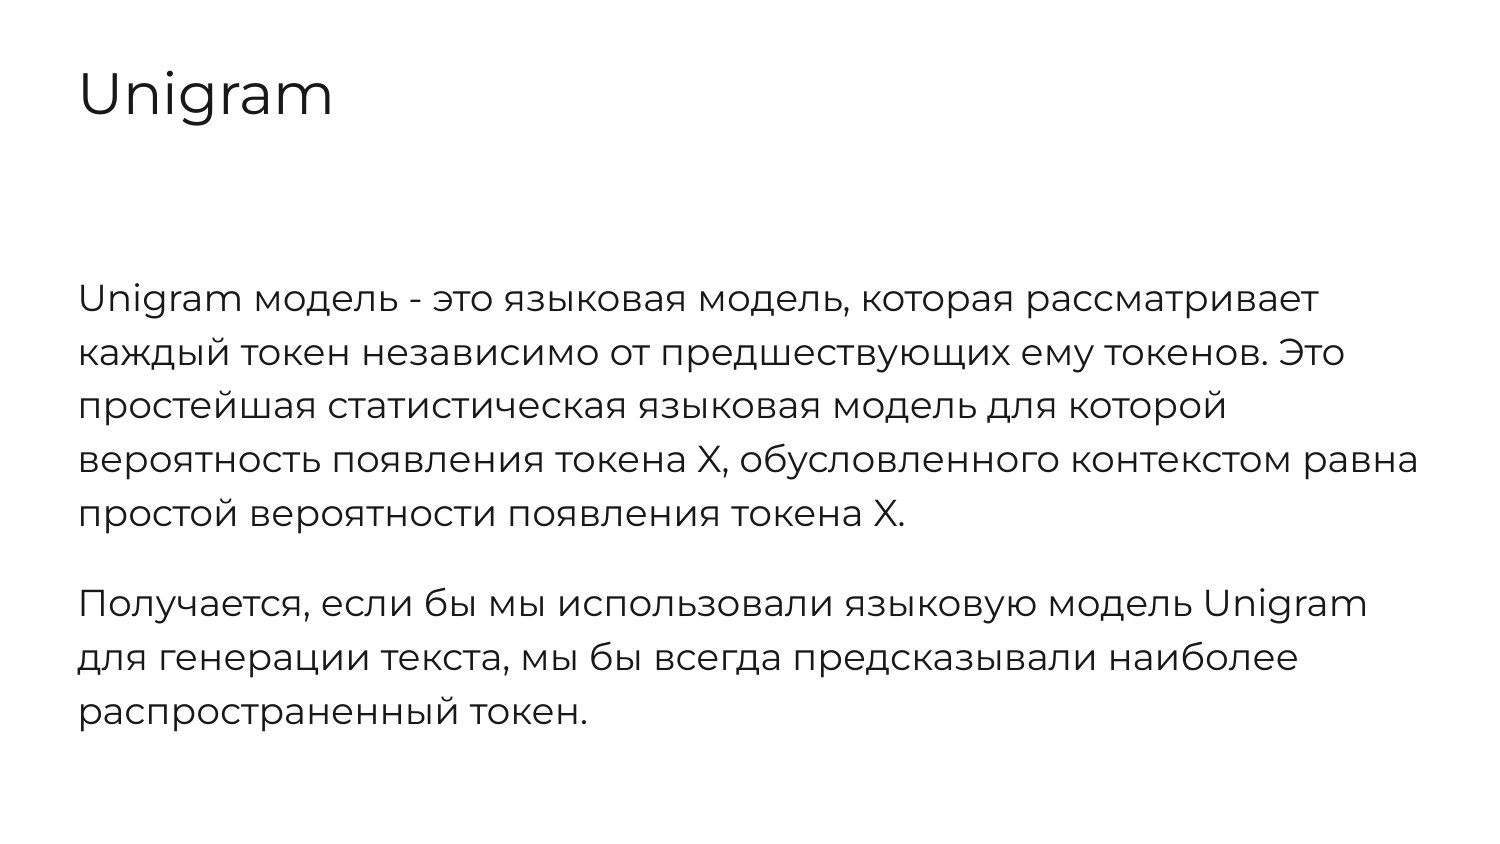

# Unigram

Unigram модель - это языковая модель, которая рассматривает каждый токен независимо от предшествующих ему токенов. Это простейшая статистическая языковая модель для которой вероятность появления токена X, обусловленного контекстом равна простой вероятности появления токена X.
Получается, если бы мы использовали языковую модель Unigram для генерации текста, мы бы всегда предсказывали наиболее распространенный токен.